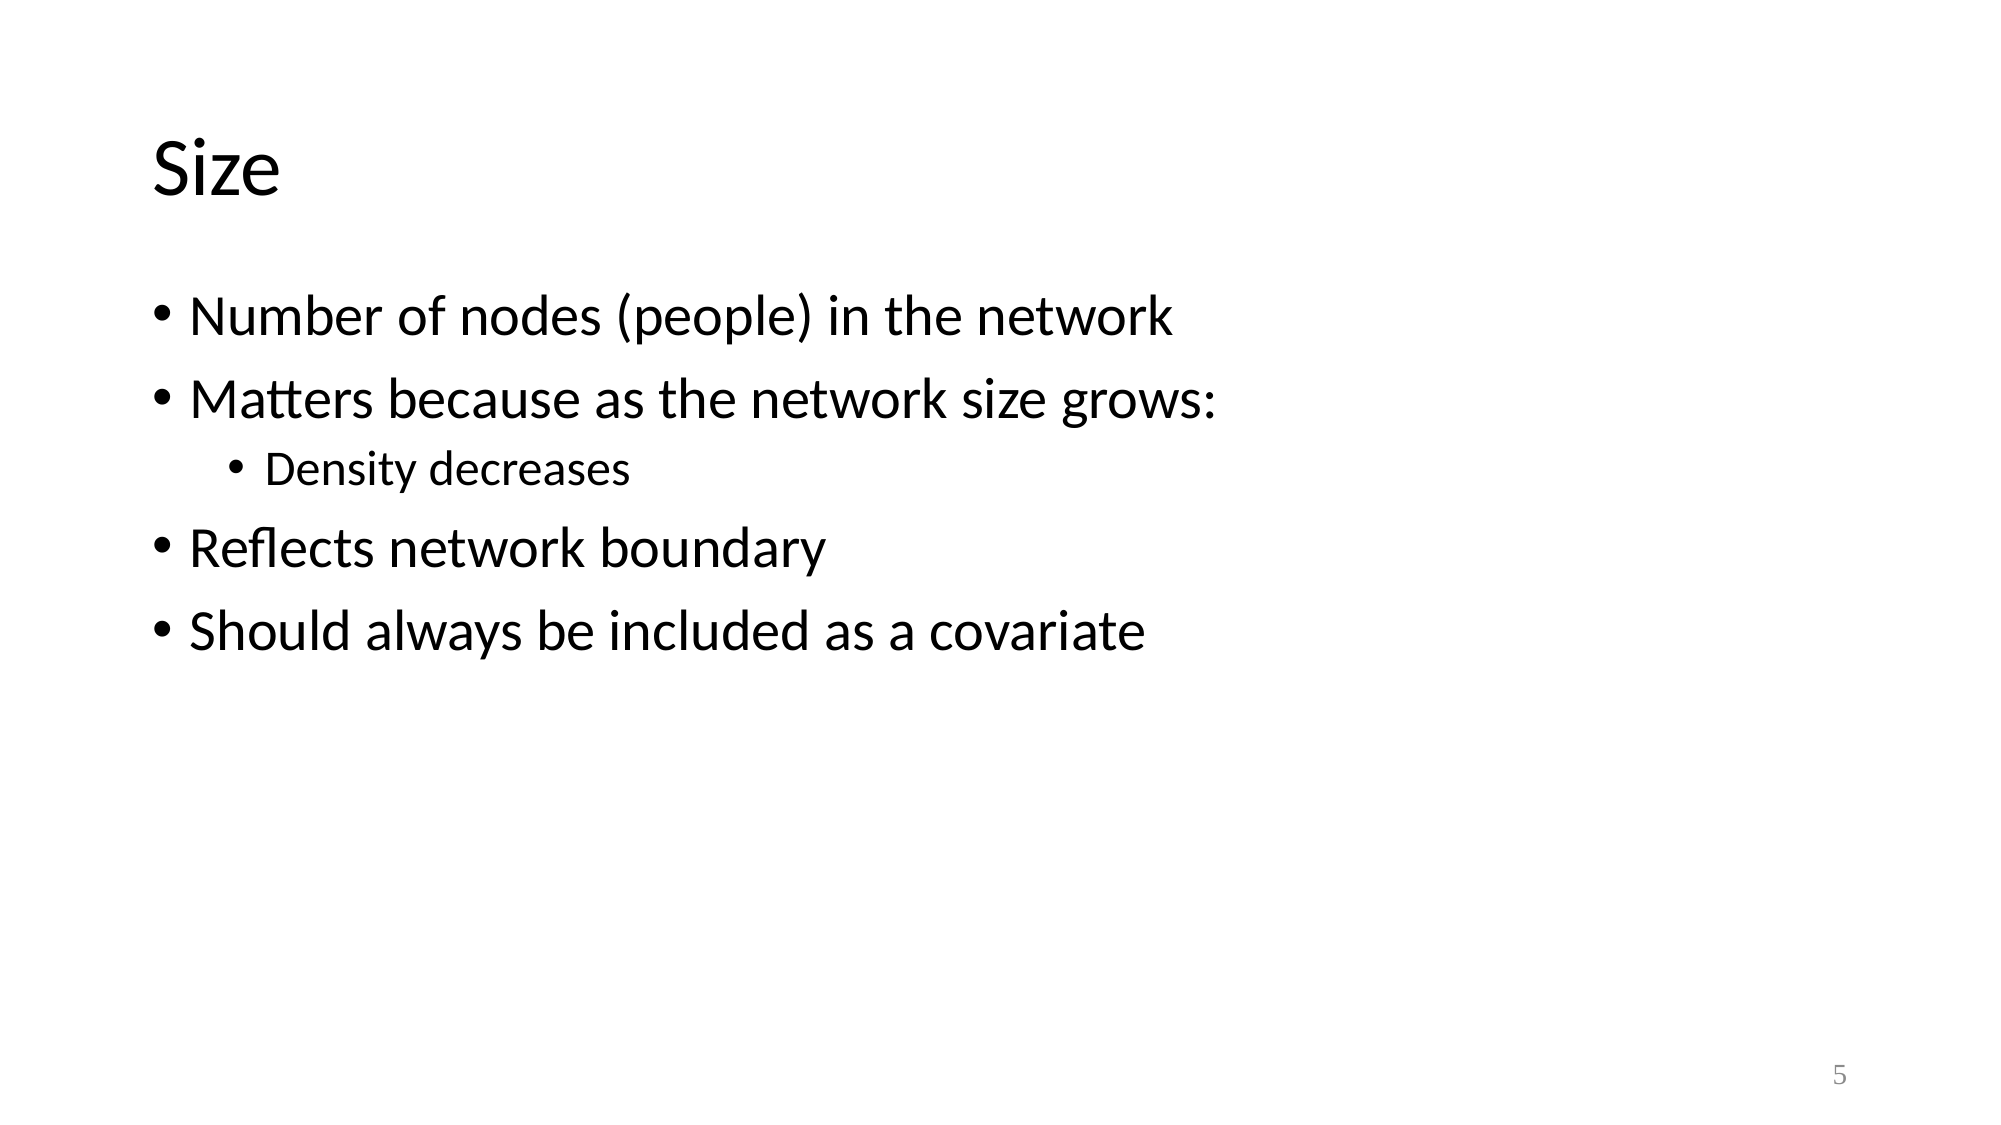

# Size
Number of nodes (people) in the network
Matters because as the network size grows:
Density decreases
Reflects network boundary
Should always be included as a covariate
5